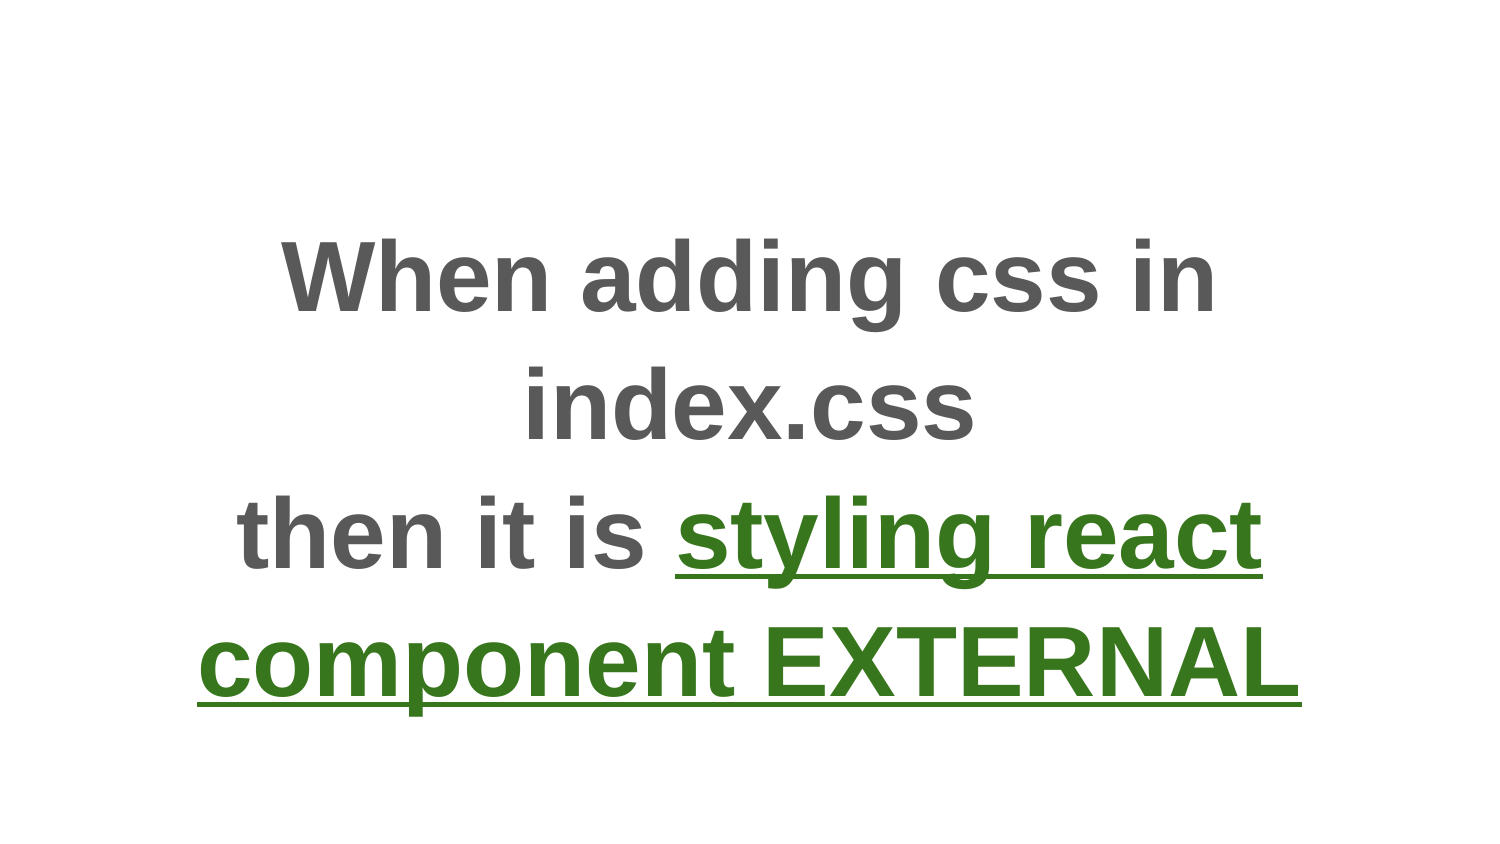

#
When adding css in index.css
then it is styling react component EXTERNAL